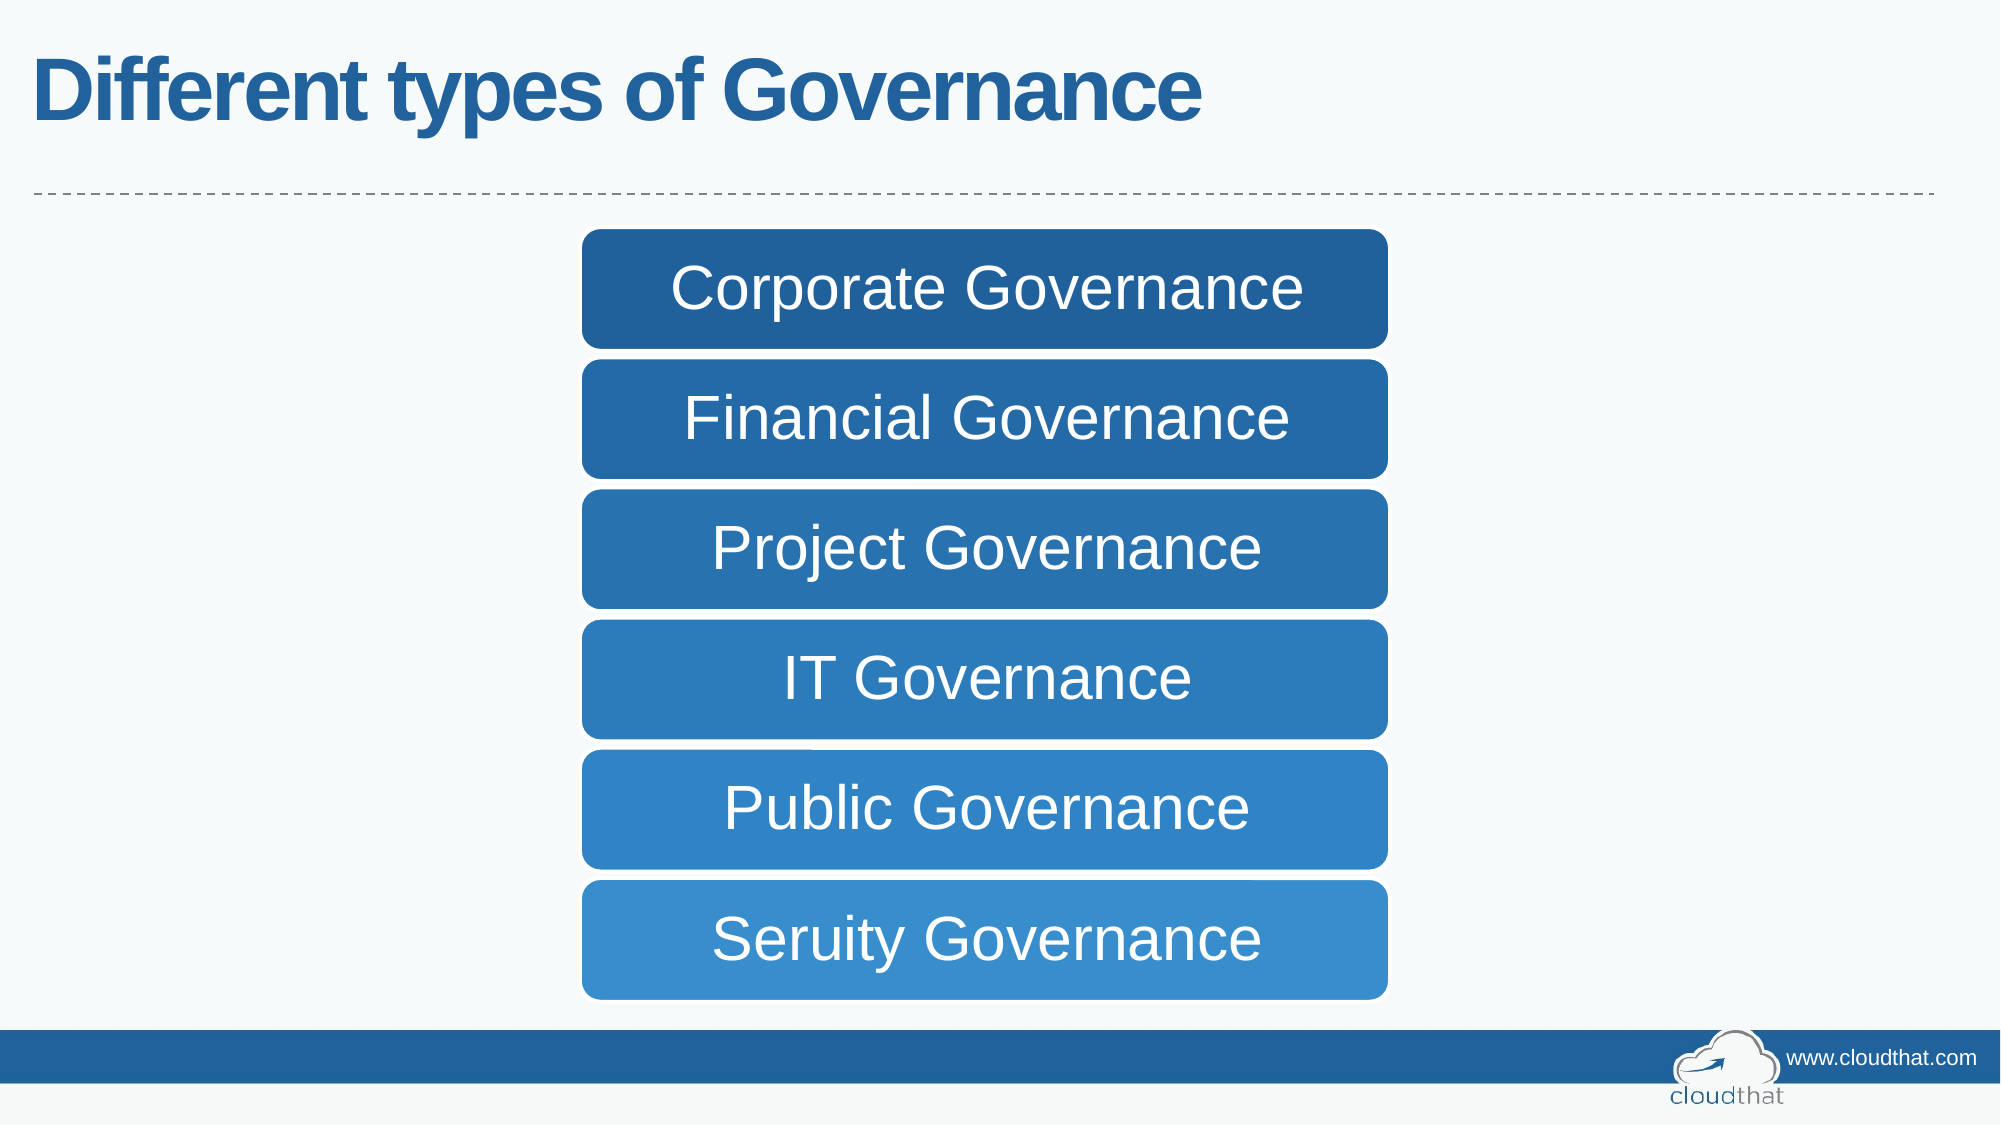

# Different types of Governance
Corporate Governance
Financial Governance
Project Governance
IT Governance
Public Governance
Seruity Governance